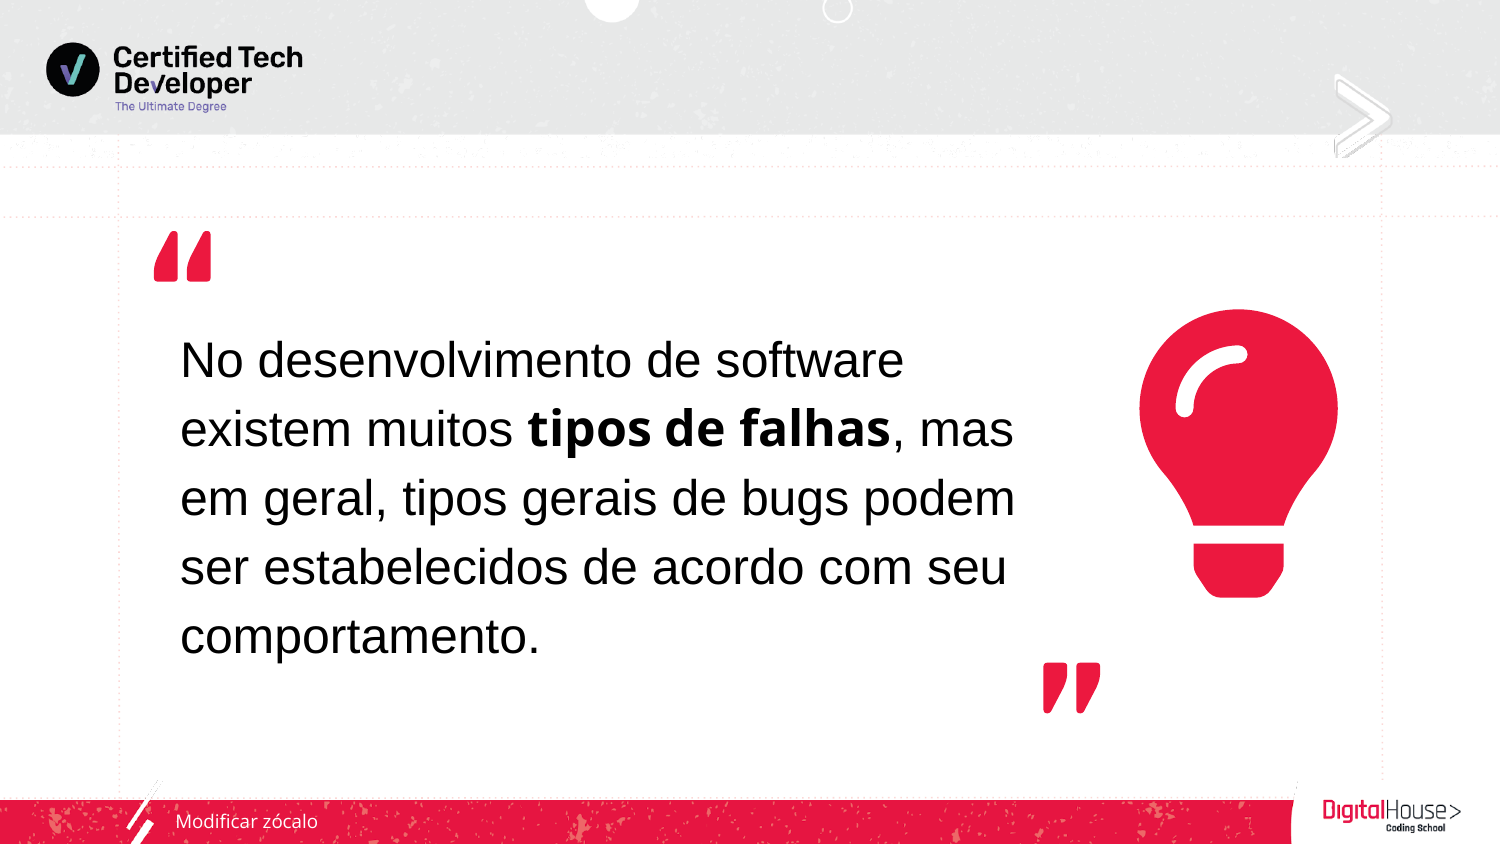

No desenvolvimento de software existem muitos tipos de falhas, mas em geral, tipos gerais de bugs podem ser estabelecidos de acordo com seu comportamento.